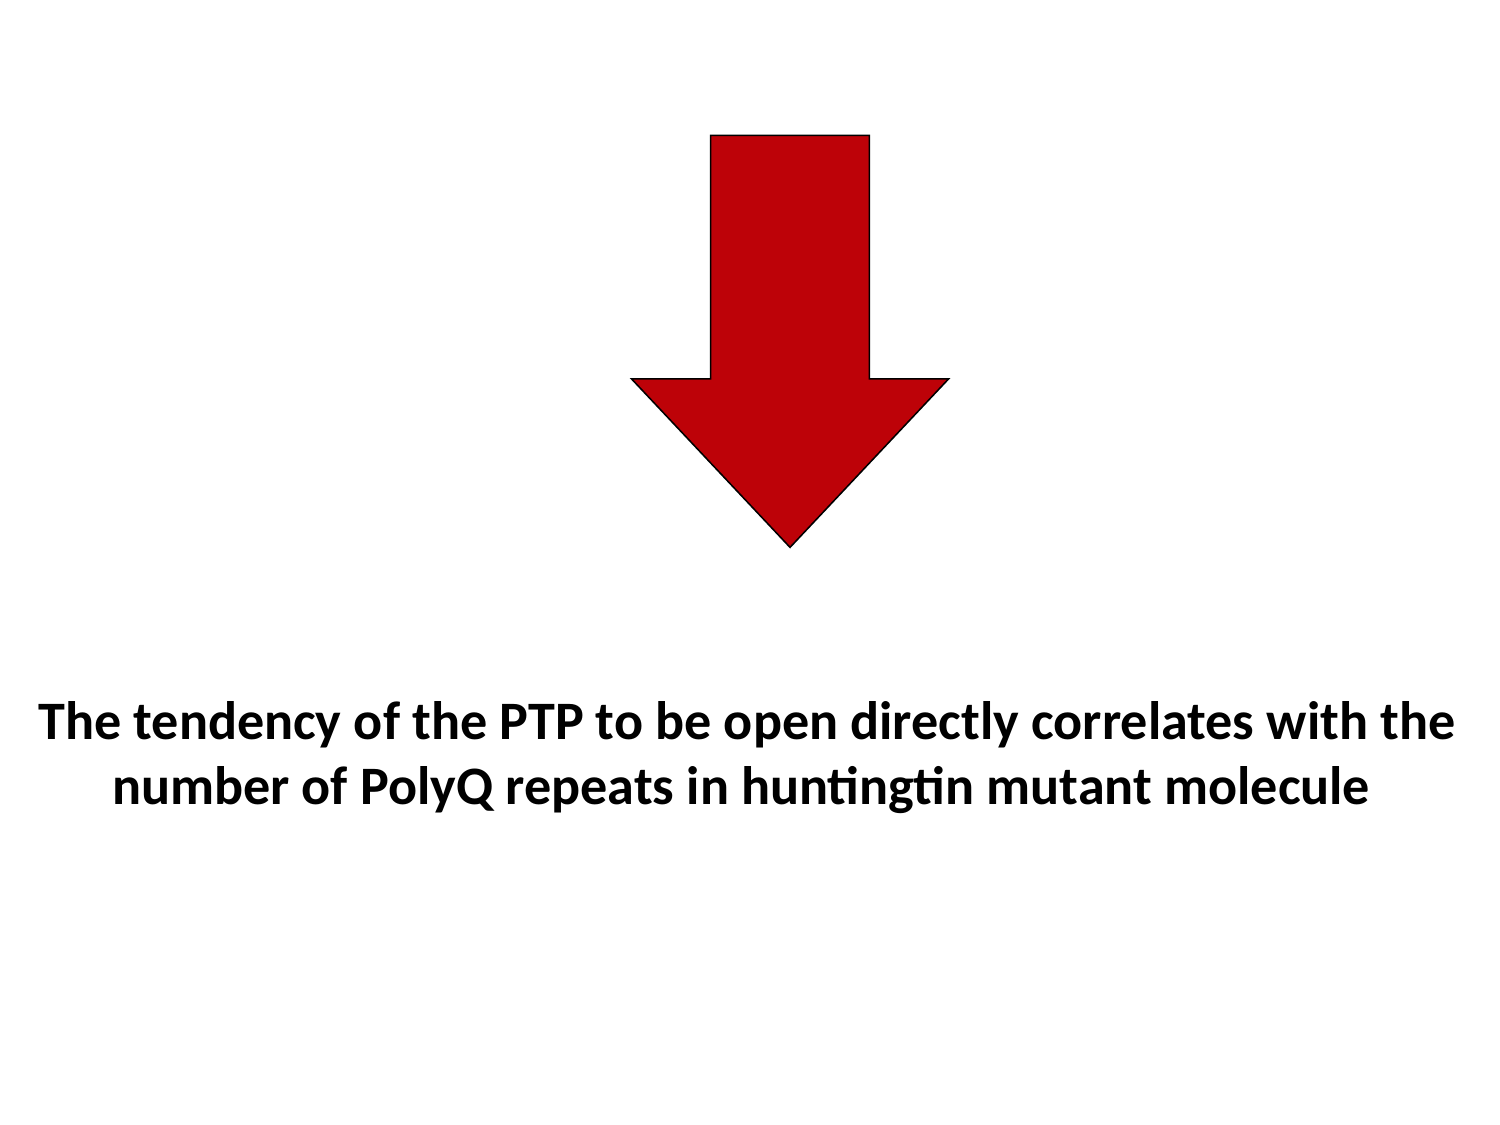

The tendency of the PTP to be open directly correlates with the number of PolyQ repeats in huntingtin mutant molecule